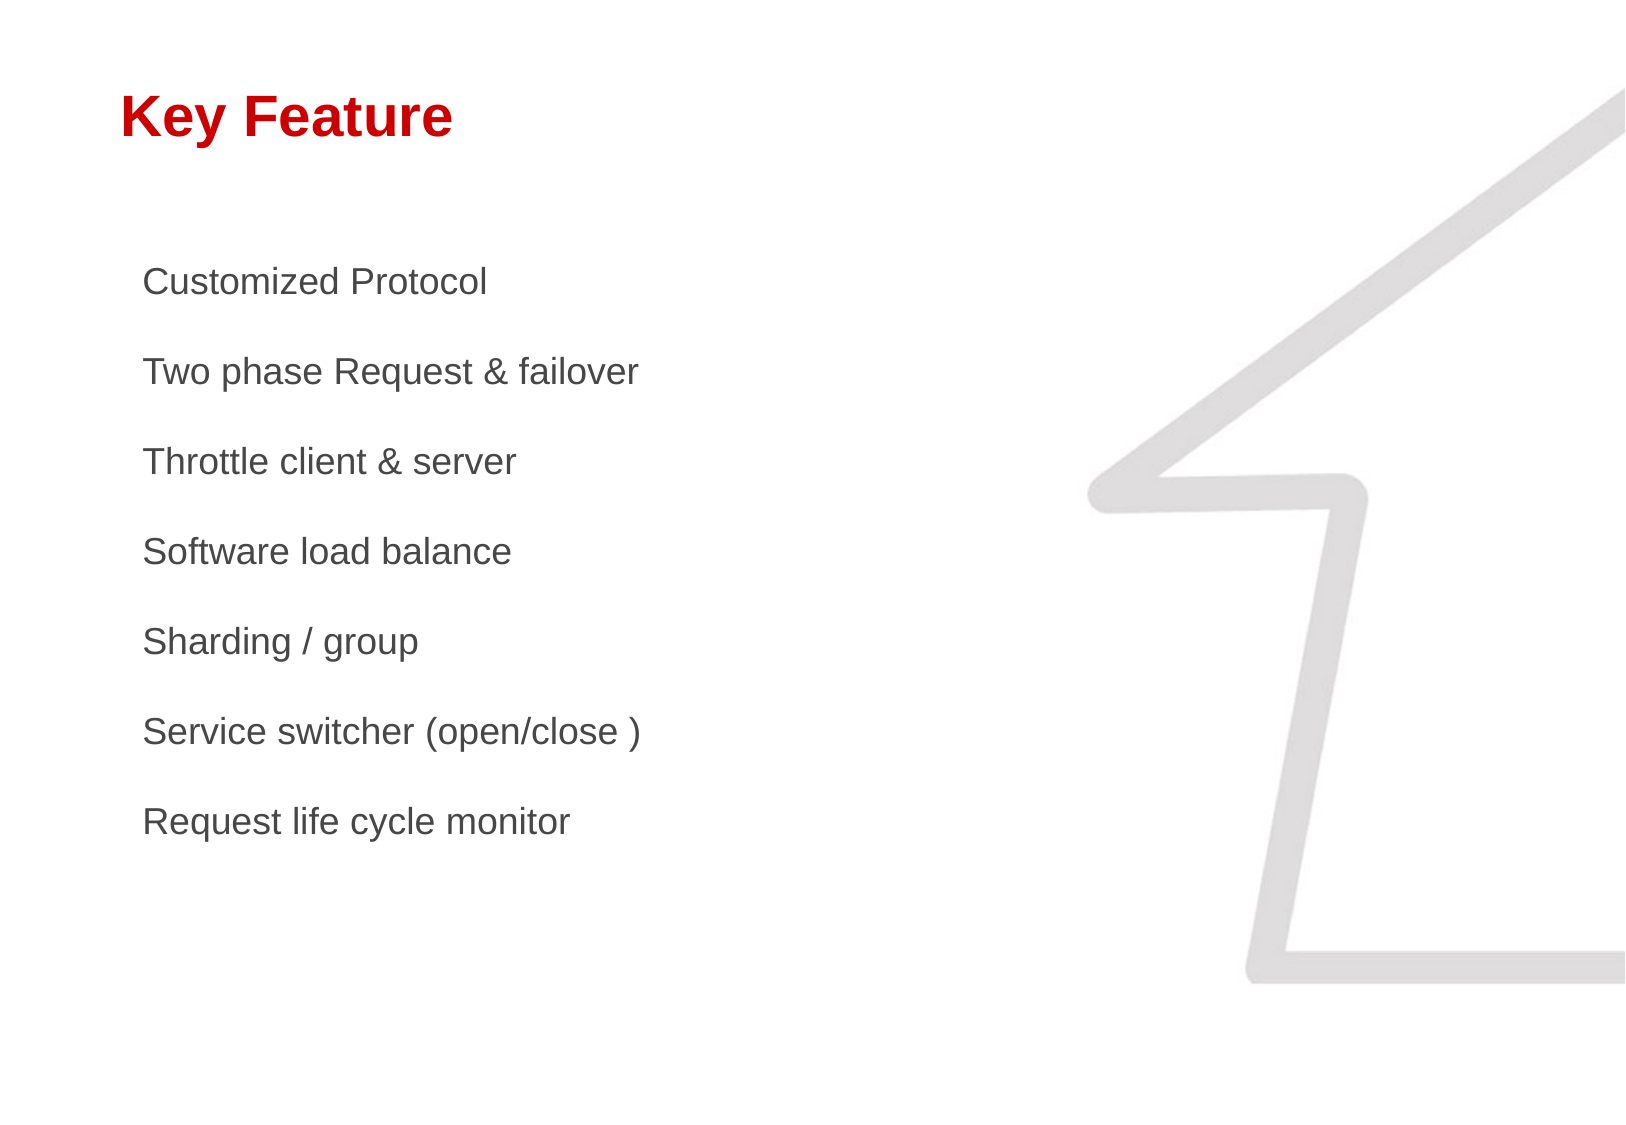

Key Feature
Customized Protocol

Two phase Request & failover

Throttle client & server

Software load balance

Sharding / group

Service switcher (open/close )

Request life cycle monitor